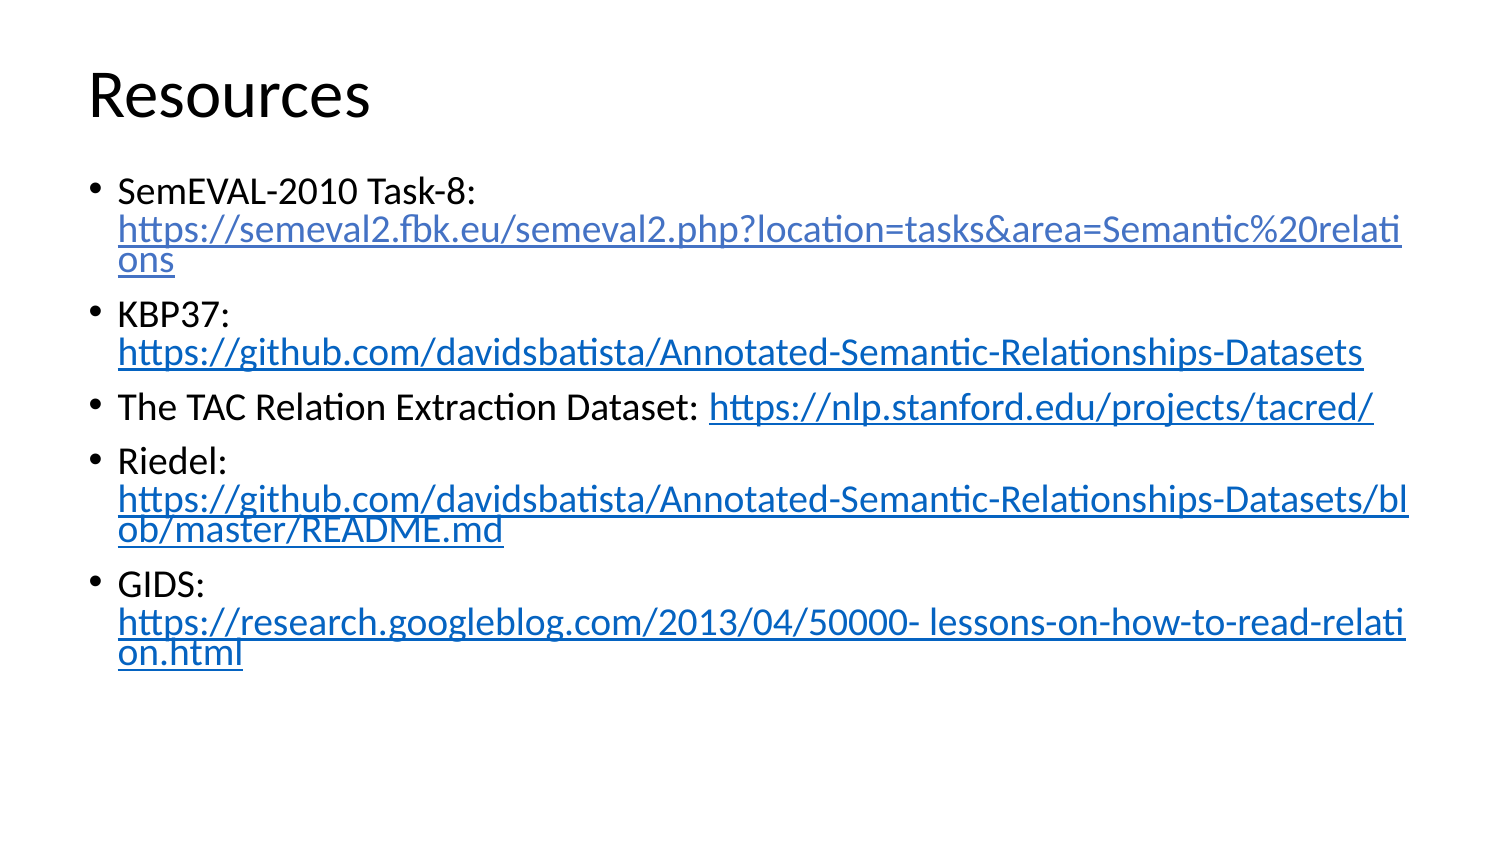

# Resources
SemEVAL-2010 Task-8: https://semeval2.fbk.eu/semeval2.php?location=tasks&area=Semantic%20relations
KBP37: https://github.com/davidsbatista/Annotated-Semantic-Relationships-Datasets
The TAC Relation Extraction Dataset: https://nlp.stanford.edu/projects/tacred/
Riedel: https://github.com/davidsbatista/Annotated-Semantic-Relationships-Datasets/blob/master/README.md
GIDS: https://research.googleblog.com/2013/04/50000- lessons-on-how-to-read-relation.html